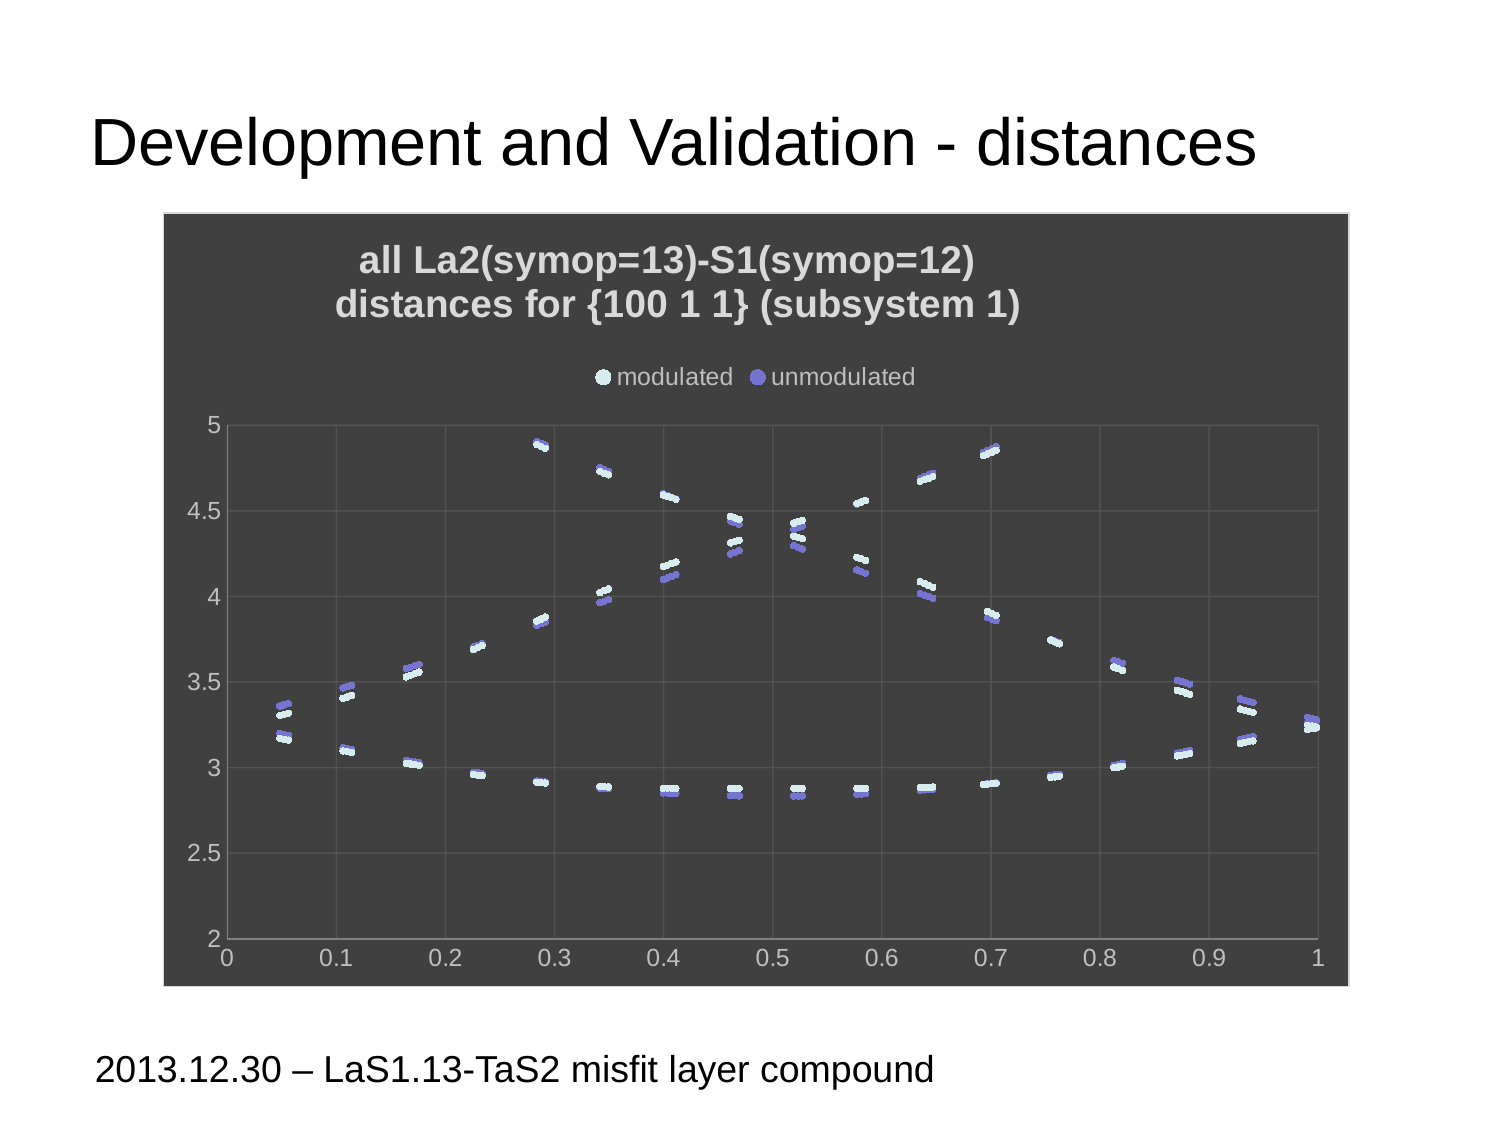

# Development and Validation - distances

### Chart: all La2(symop=13)-S1(symop=12)
distances for {100 1 1} (subsystem 1)

| Category |  |  |
|---|---|---|
2013.12.30 – LaS1.13-TaS2 misfit layer compound